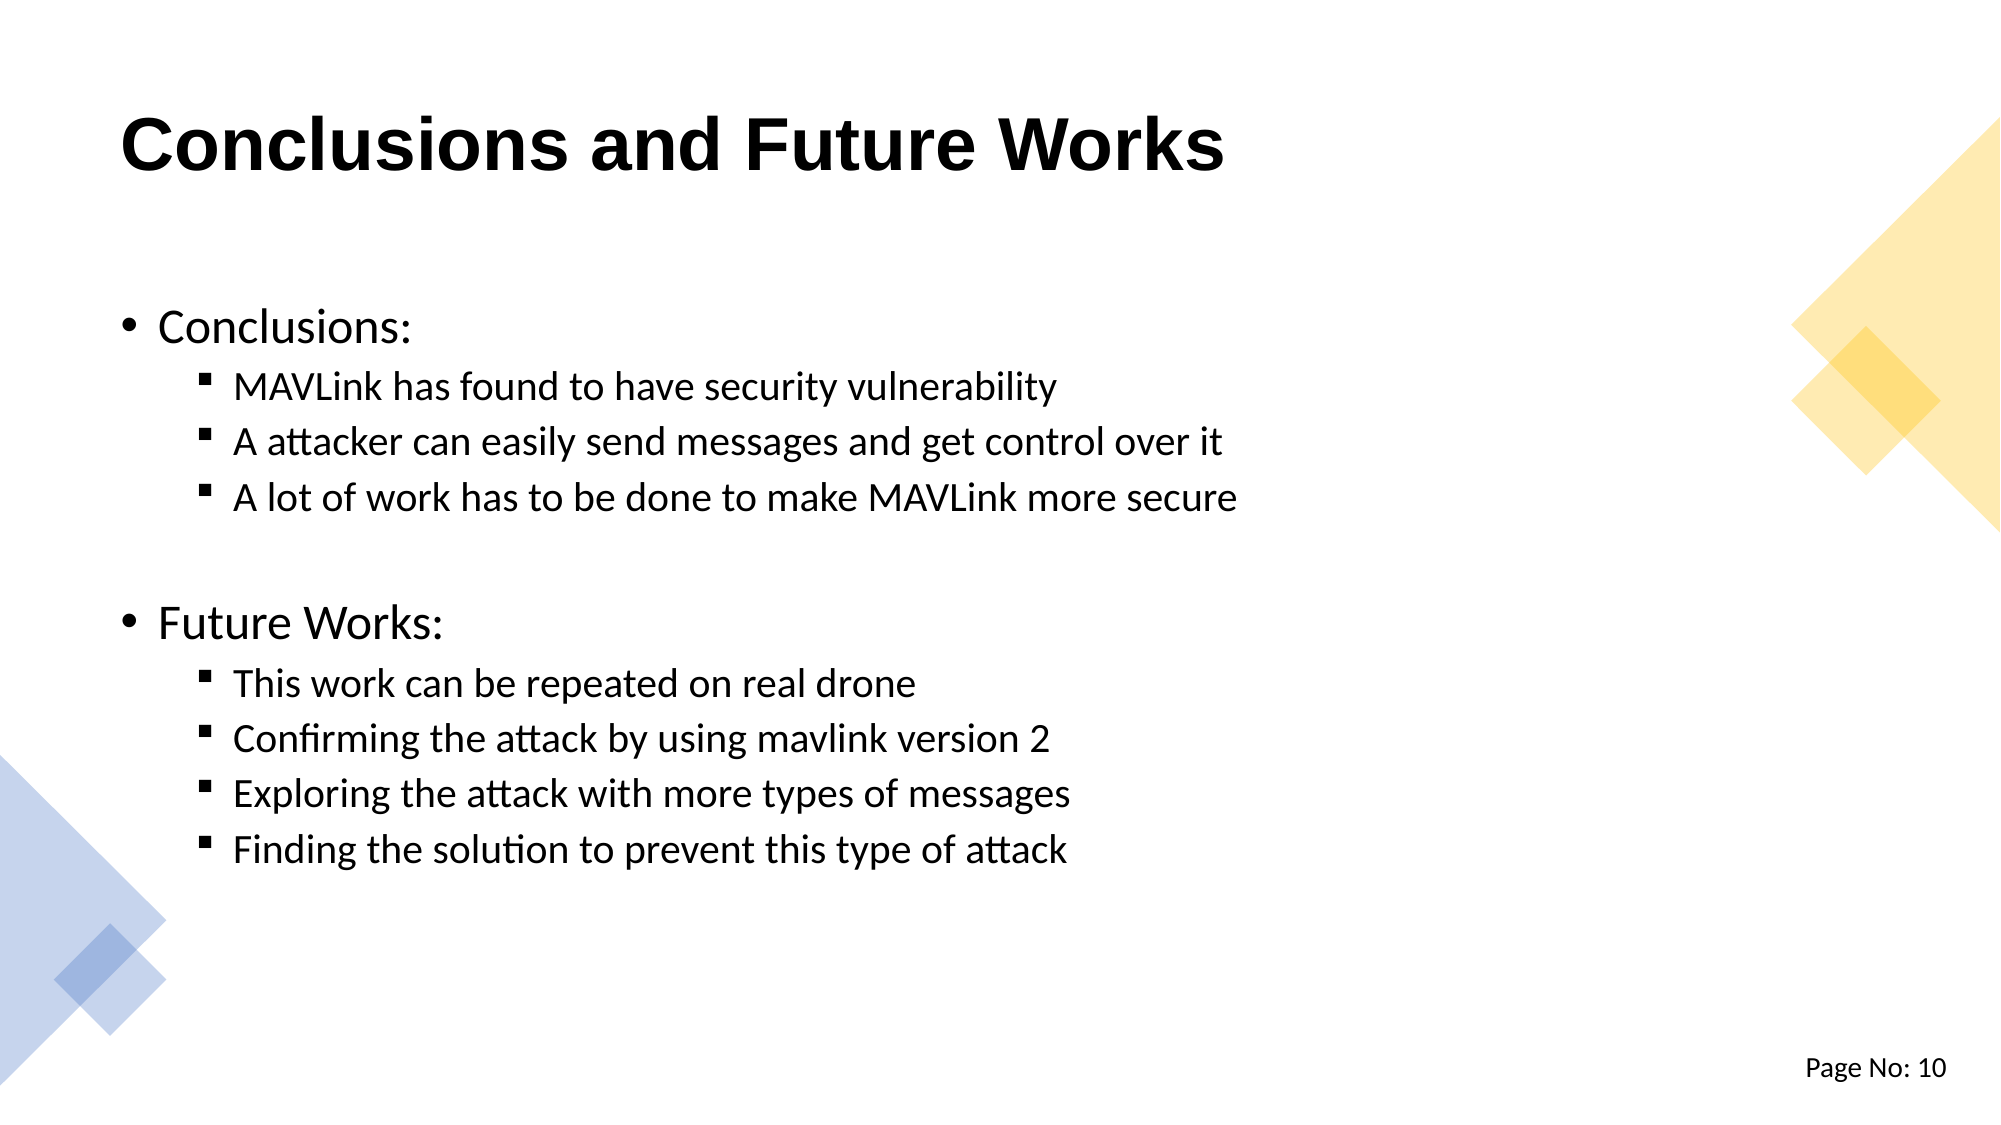

# Conclusions and Future Works

Conclusions:
MAVLink has found to have security vulnerability
A attacker can easily send messages and get control over it
A lot of work has to be done to make MAVLink more secure

Future Works:
This work can be repeated on real drone
Confirming the attack by using mavlink version 2
Exploring the attack with more types of messages
Finding the solution to prevent this type of attack

Page No: 10